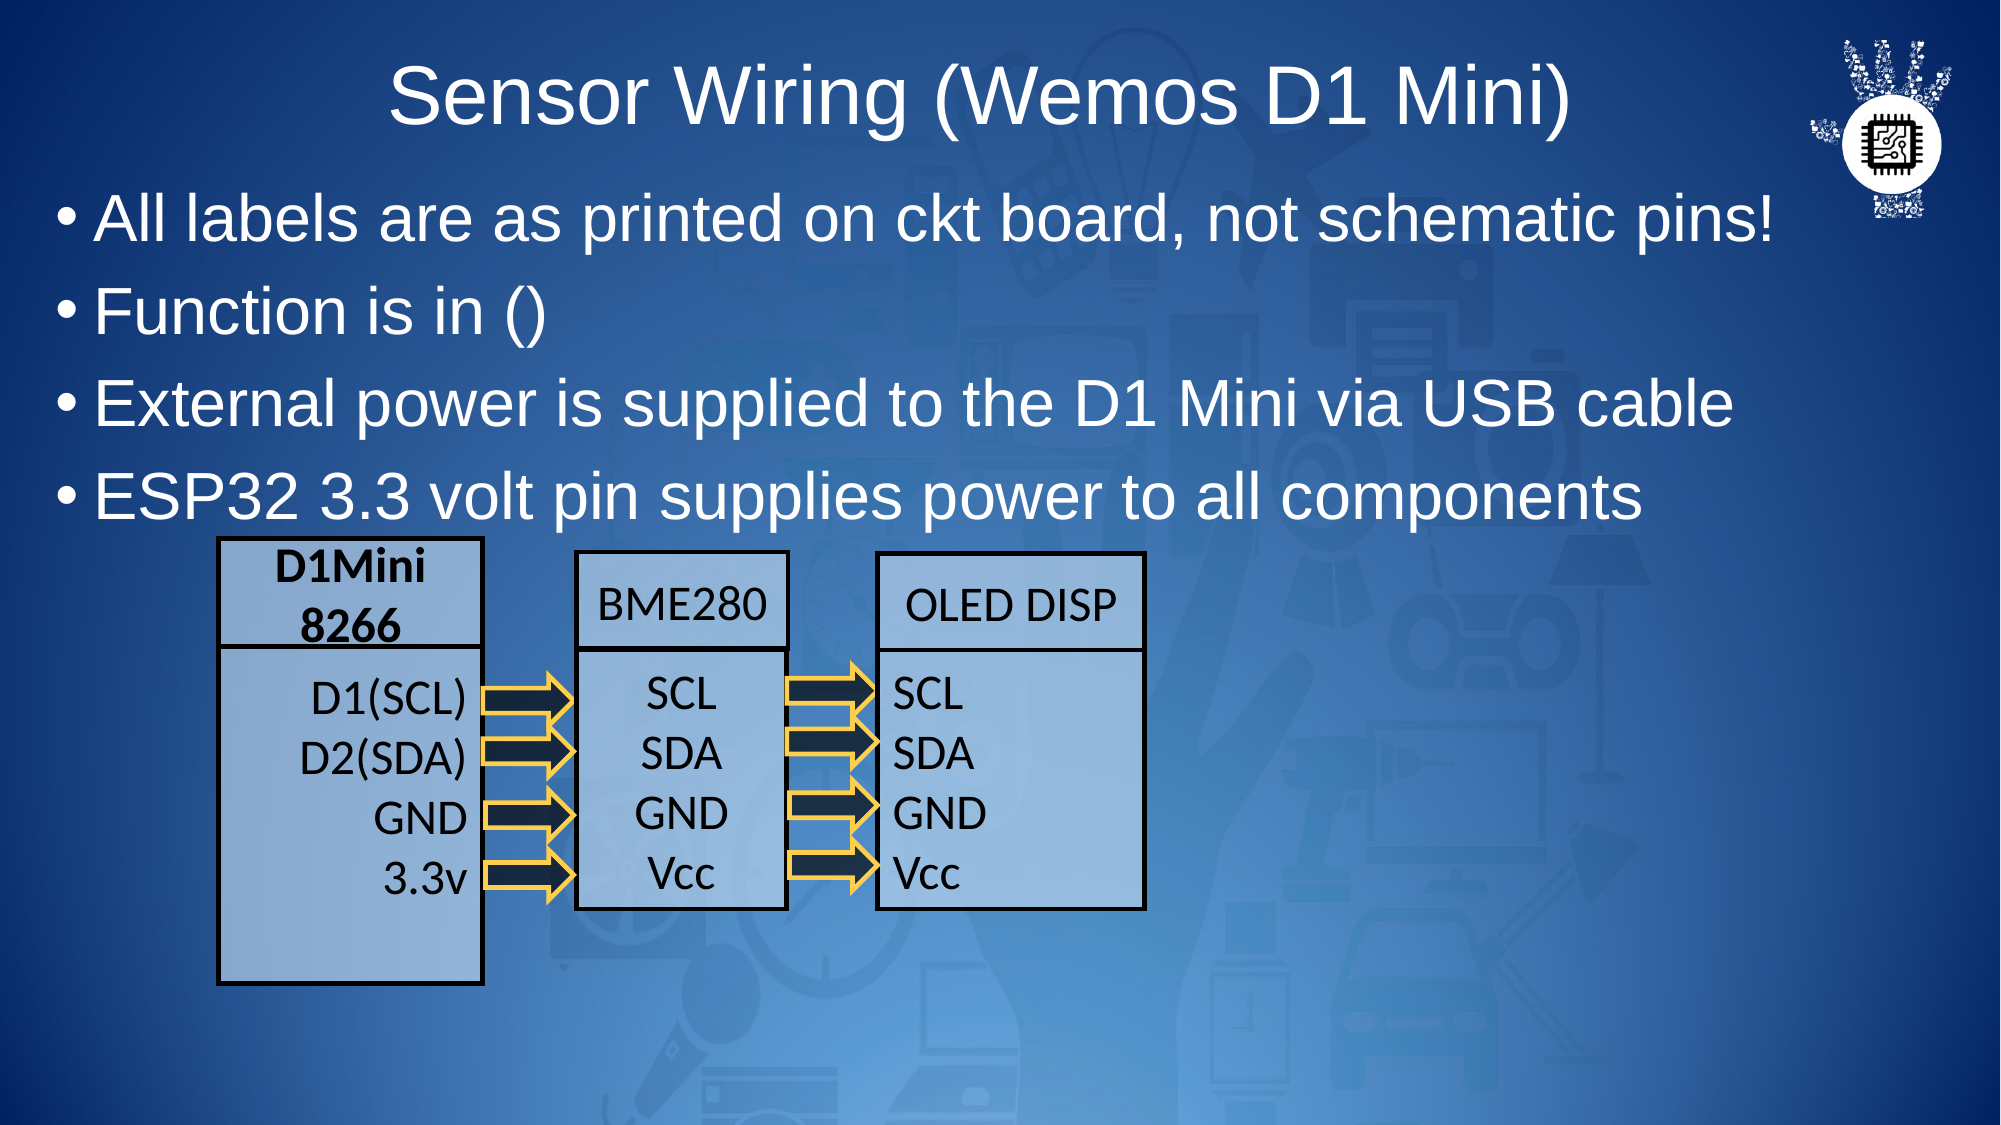

# Sensor Wiring (Wemos D1 Mini)
All labels are as printed on ckt board, not schematic pins!
Function is in ()
External power is supplied to the D1 Mini via USB cable
ESP32 3.3 volt pin supplies power to all components

D1Mini 8266
BME280
OLED DISP
D1(SCL)
D2(SDA)
GND
3.3v

SCL
SDA
GND
Vcc
SCL
SDA
GND
Vcc